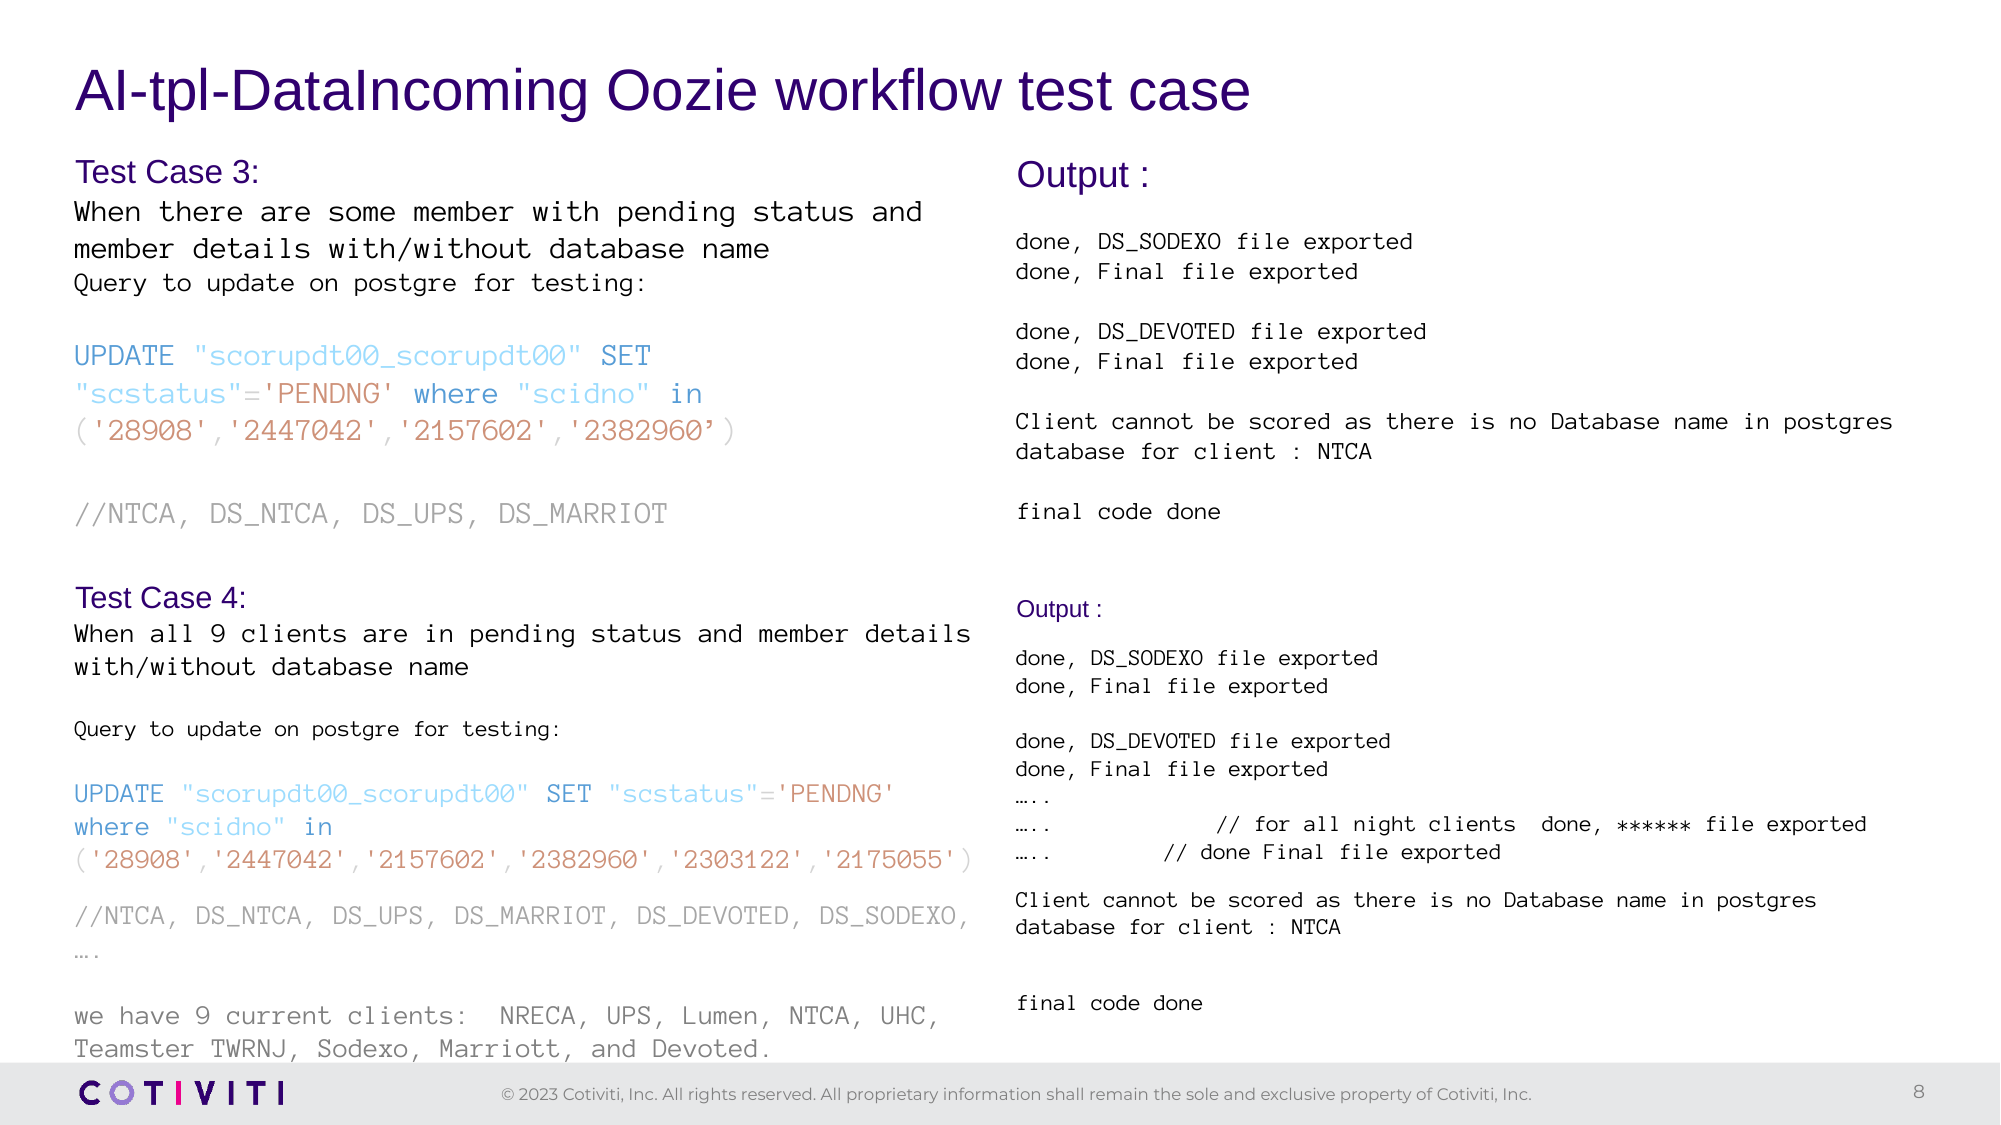

# AI-tpl-DataIncoming Oozie workflow test case
Output :
done, DS_SODEXO file exported
done, Final file exported
done, DS_DEVOTED file exported
done, Final file exported
Client cannot be scored as there is no Database name in postgres database for client : NTCA
final code done
Test Case 3:
When there are some member with pending status and member details with/without database name
Query to update on postgre for testing:
UPDATE "scorupdt00_scorupdt00" SET "scstatus"='PENDNG' where "scidno" in ('28908','2447042','2157602','2382960’)
//NTCA, DS_NTCA, DS_UPS, DS_MARRIOT

Test Case 4:
When all 9 clients are in pending status and member details with/without database name
Query to update on postgre for testing:
UPDATE "scorupdt00_scorupdt00" SET "scstatus"='PENDNG' where "scidno" in ('28908','2447042','2157602','2382960','2303122','2175055')
//NTCA, DS_NTCA, DS_UPS, DS_MARRIOT, DS_DEVOTED, DS_SODEXO,….
we have 9 current clients:  NRECA, UPS, Lumen, NTCA, UHC, Teamster TWRNJ, Sodexo, Marriott, and Devoted.
Output :
done, DS_SODEXO file exported
done, Final file exported
done, DS_DEVOTED file exported
done, Final file exported
…..
…..             // for all night clients  done, ****** file exported
…..	    // done Final file exported
Client cannot be scored as there is no Database name in postgres database for client : NTCA
final code done
8